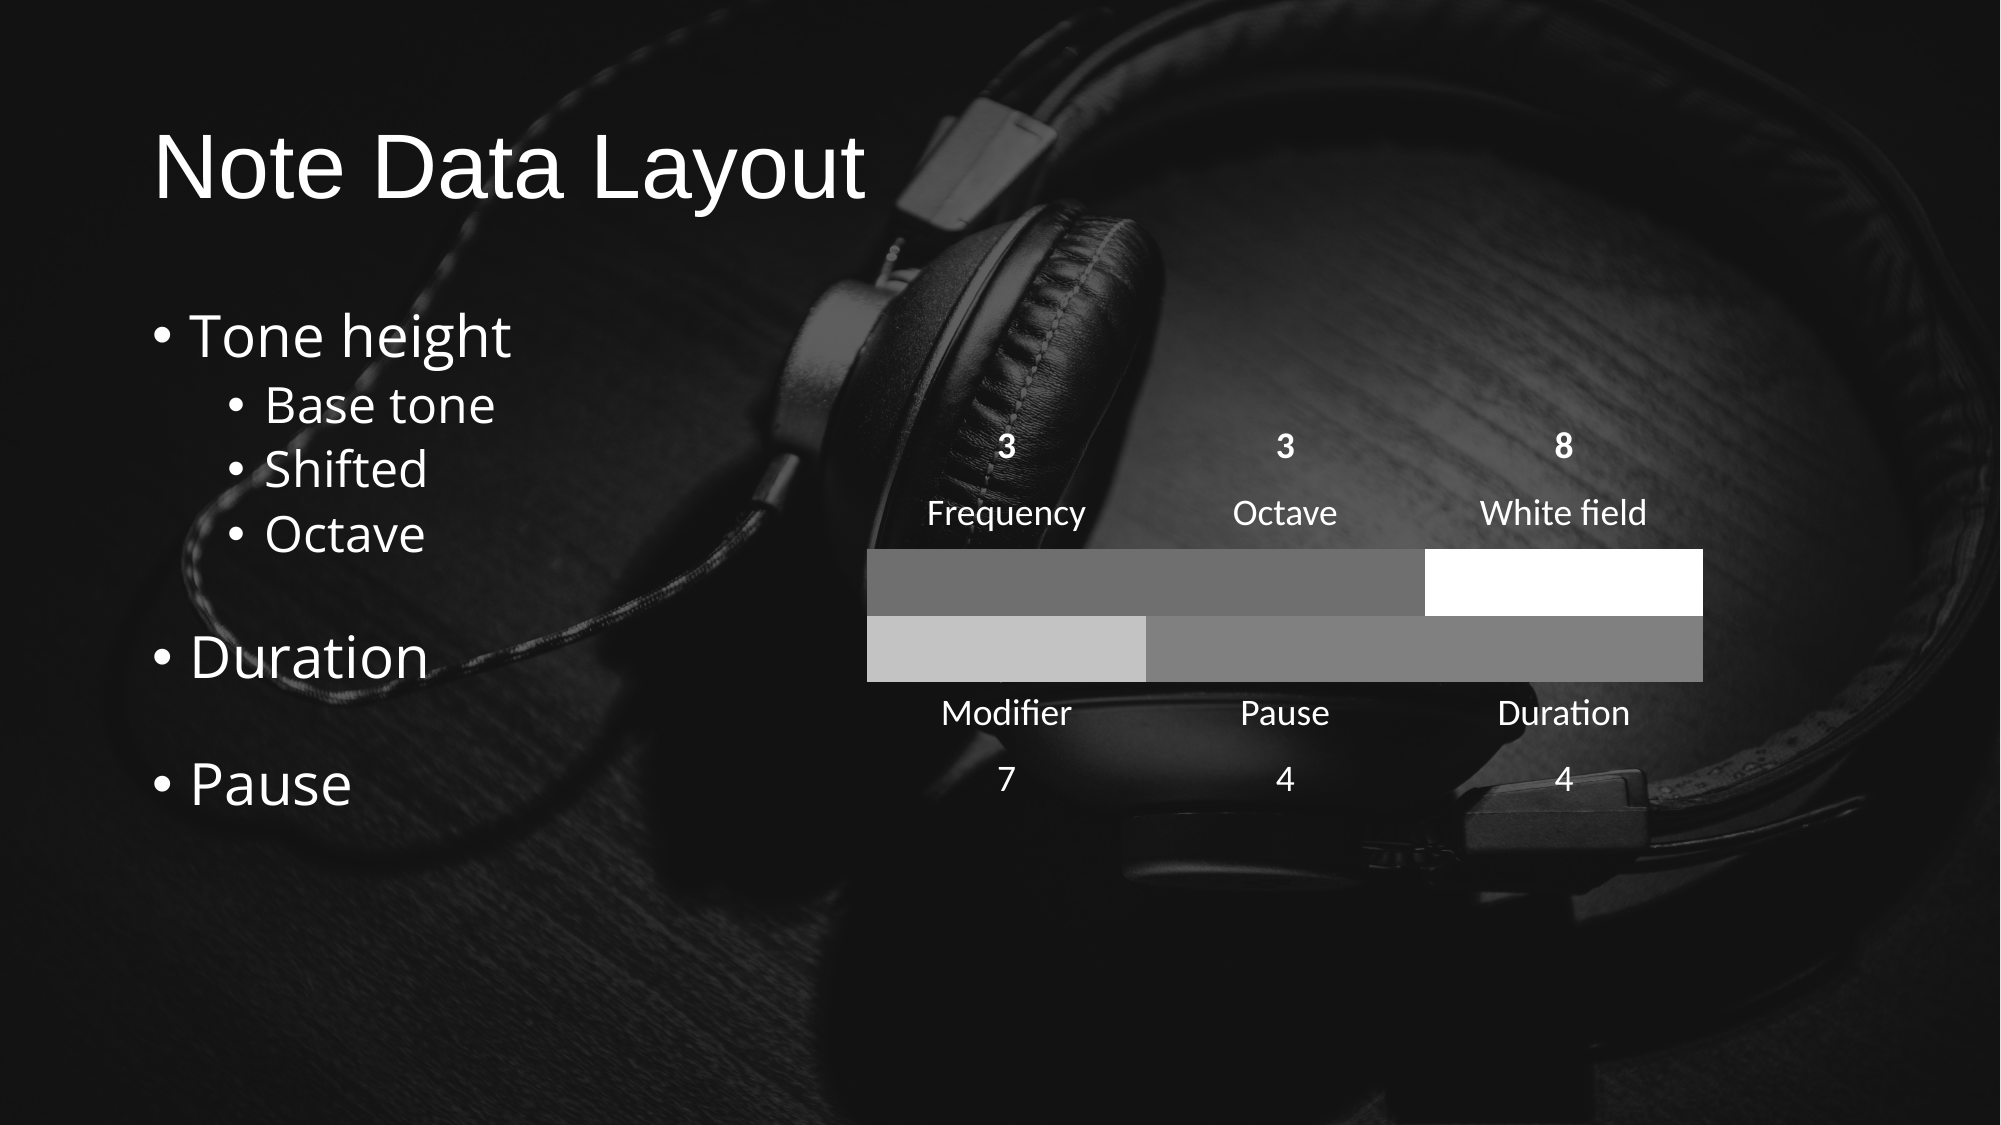

# Note Data Layout
Tone height
Base tone
Shifted
Octave

Duration

Pause
| 3 | 3 | 8 |
| --- | --- | --- |
| Frequency | Octave | White field |
|  |  |  |
|  |  |  |
| Modifier | Pause | Duration |
| 7 | 4 | 4 |